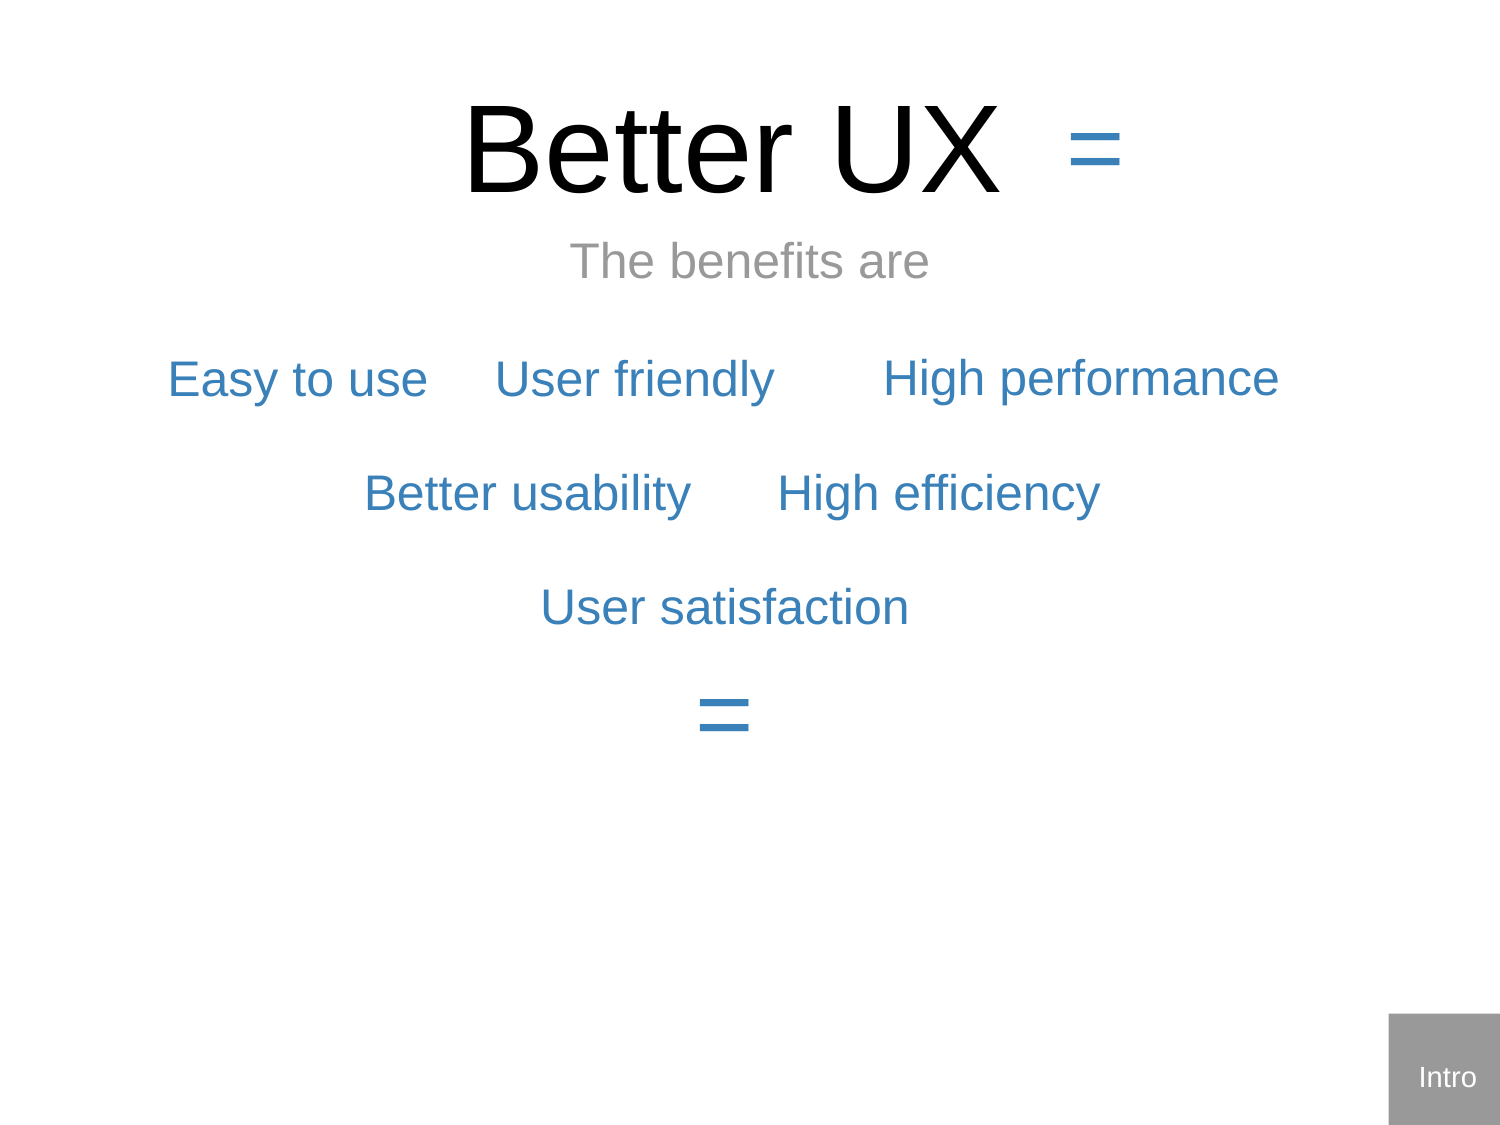

Better UX
=
The benefits are
High performance
User friendly
Easy to use
Better usability
High efficiency
User satisfaction
=

Intro